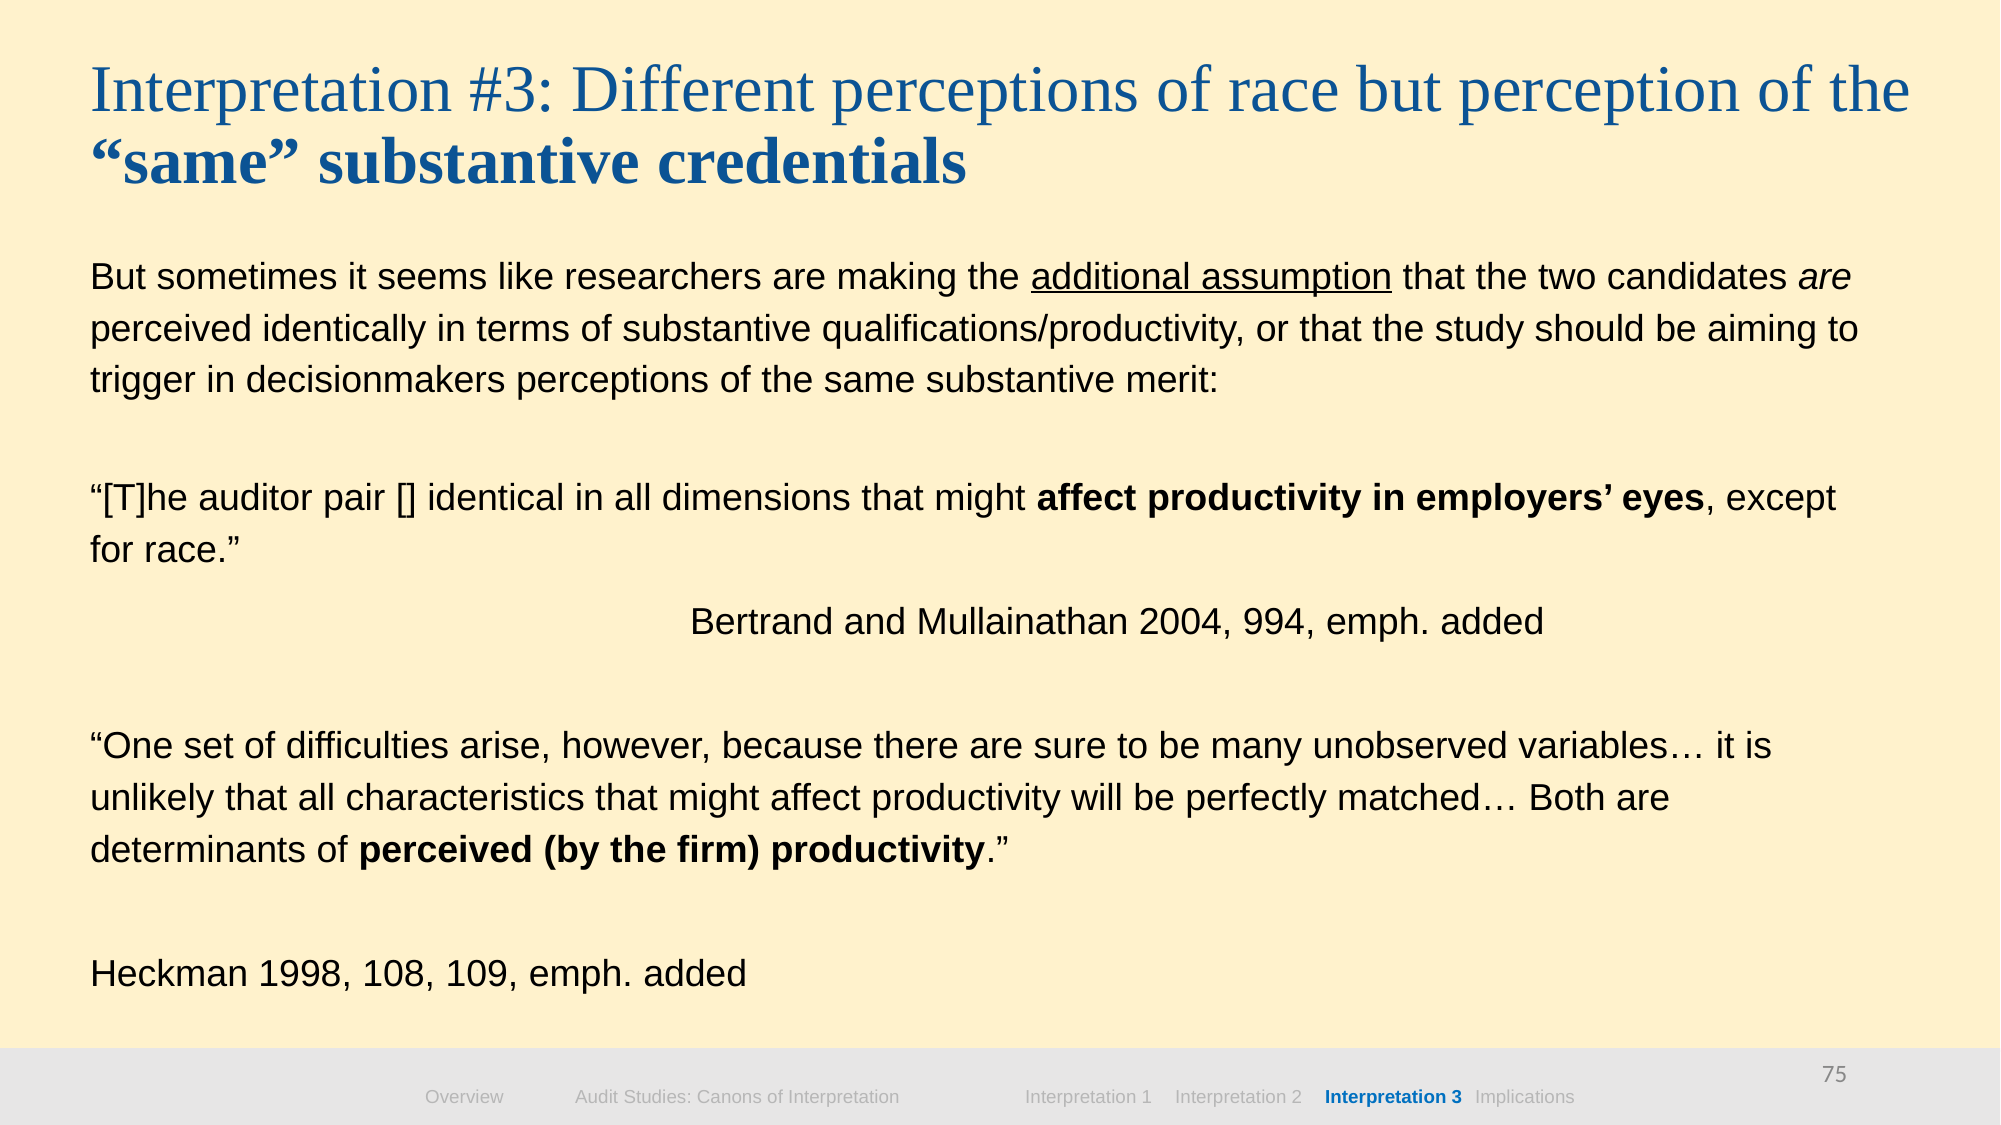

# Interpretation #3: Different perceptions of race but perception of the “same” substantive credentials
But sometimes it seems like researchers are making the additional assumption that the two candidates are perceived identically in terms of substantive qualifications/productivity, or that the study should be aiming to trigger in decisionmakers perceptions of the same substantive merit:
“[T]he auditor pair [] identical in all dimensions that might affect productivity in employers’ eyes, except for race.”
Bertrand and Mullainathan 2004, 994, emph. added
“One set of difficulties arise, however, because there are sure to be many unobserved variables… it is unlikely that all characteristics that might affect productivity will be perfectly matched… Both are determinants of perceived (by the firm) productivity.”
											Heckman 1998, 108, 109, emph. added
75
Overview	Audit Studies: Canons of Interpretation	Interpretation 1	Interpretation 2	Interpretation 3	Implications